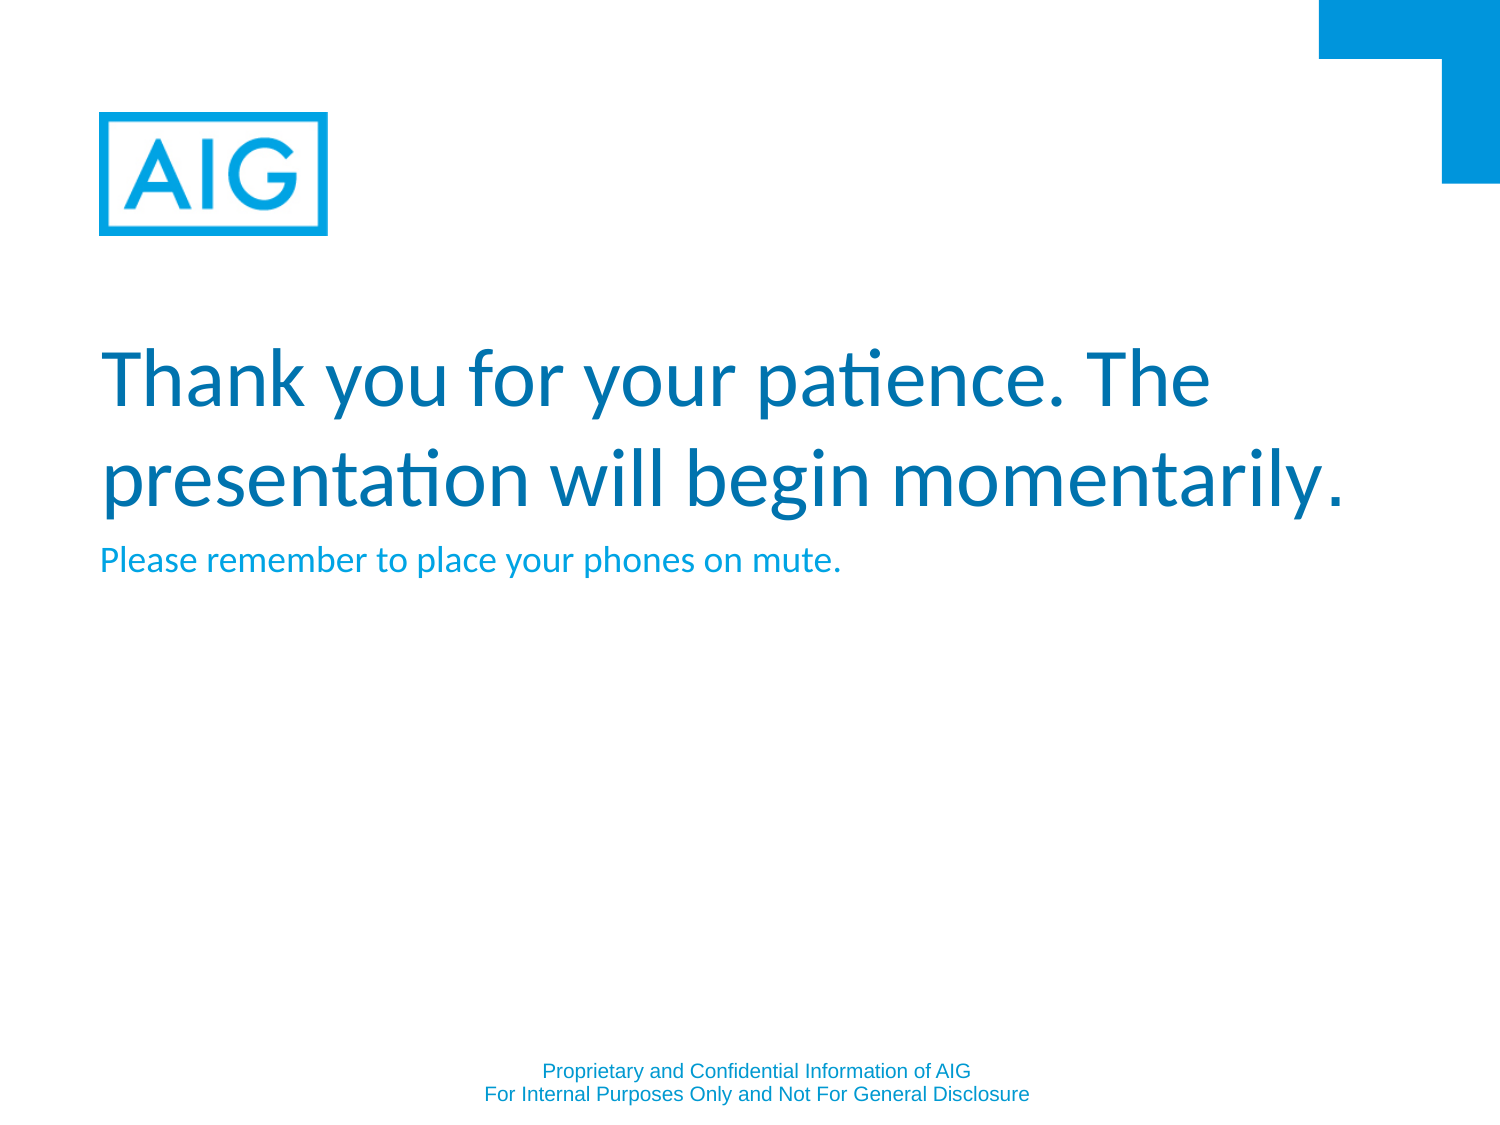

# Thank you for your patience. The presentation will begin momentarily.
Please remember to place your phones on mute.